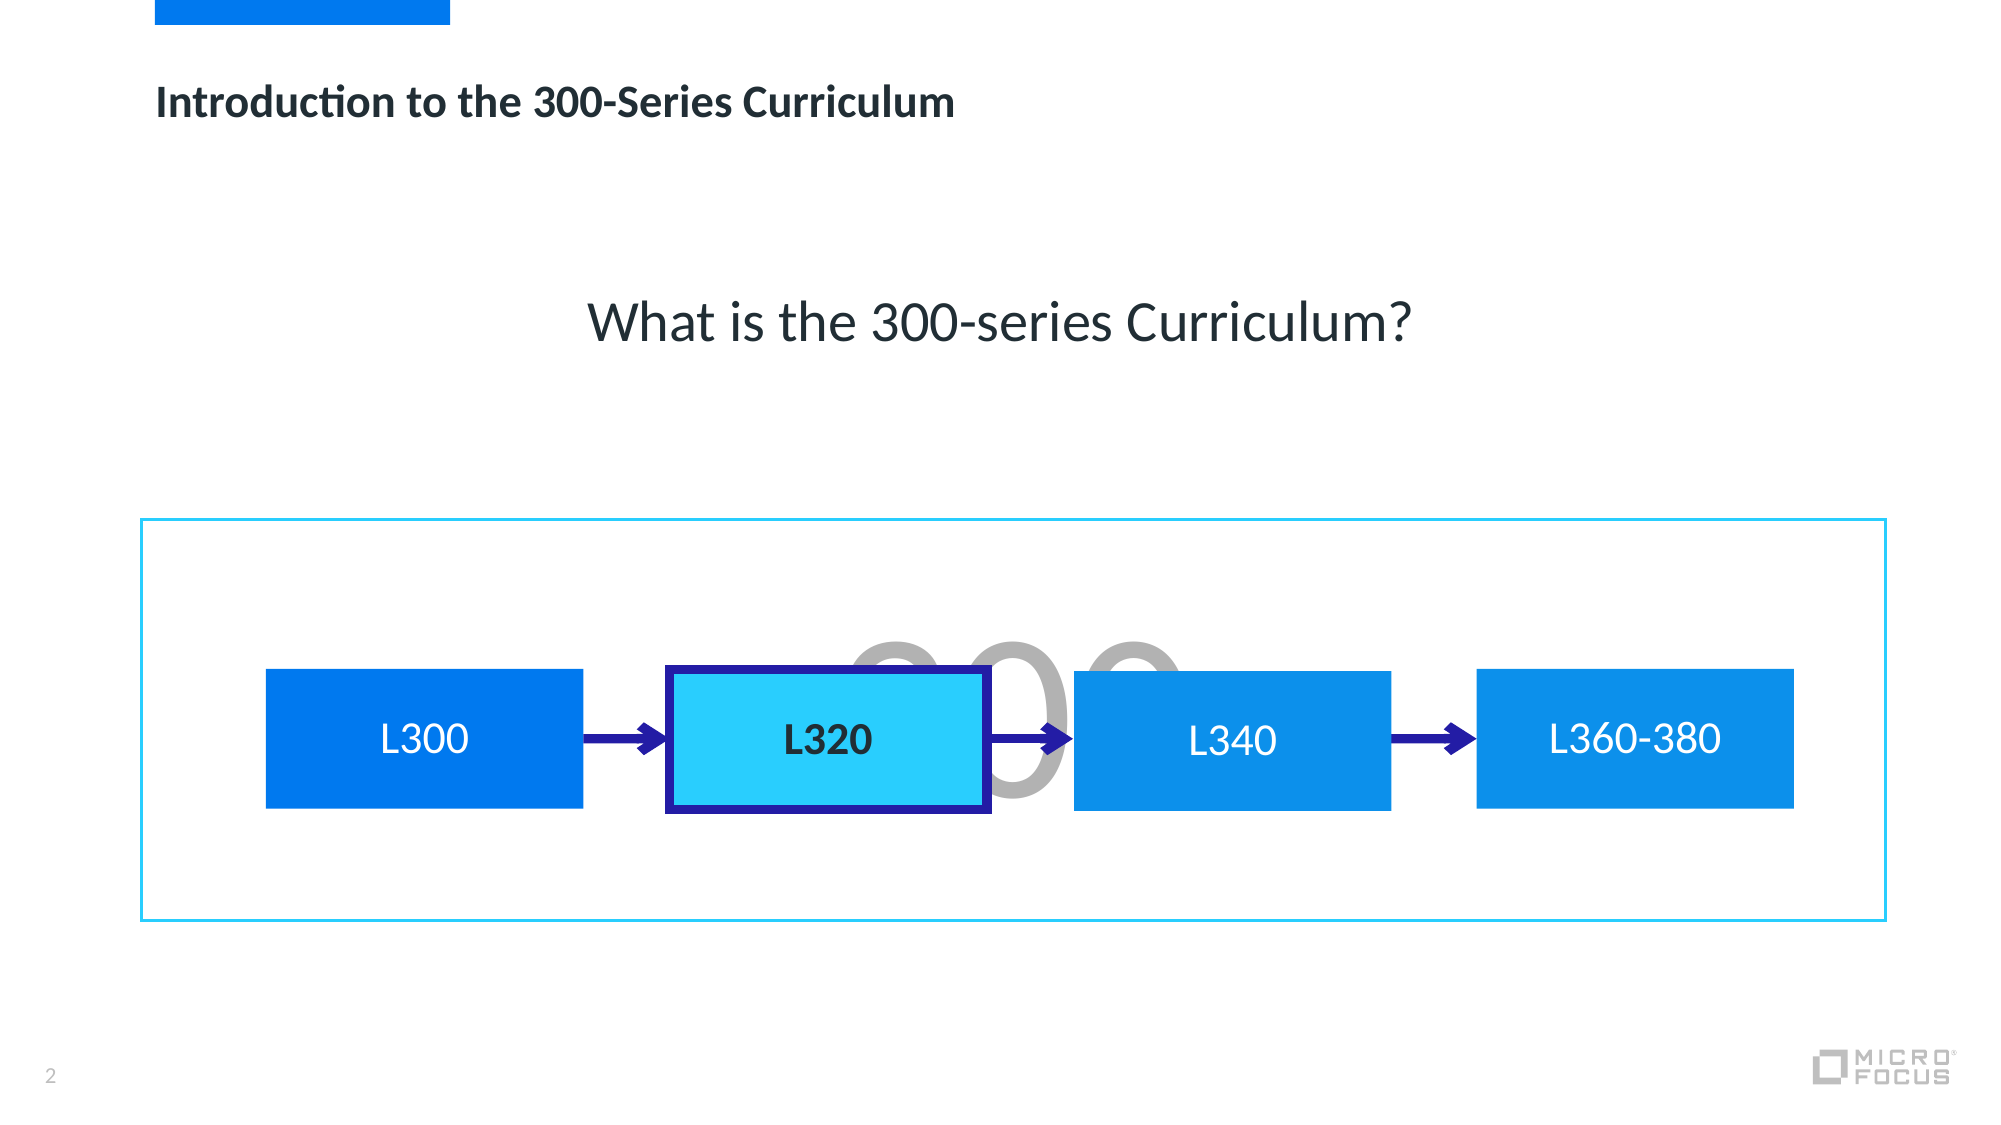

# Introduction to the 300-Series Curriculum
What is the 300-series Curriculum?

300
L300
L360-380
L320
L340
2